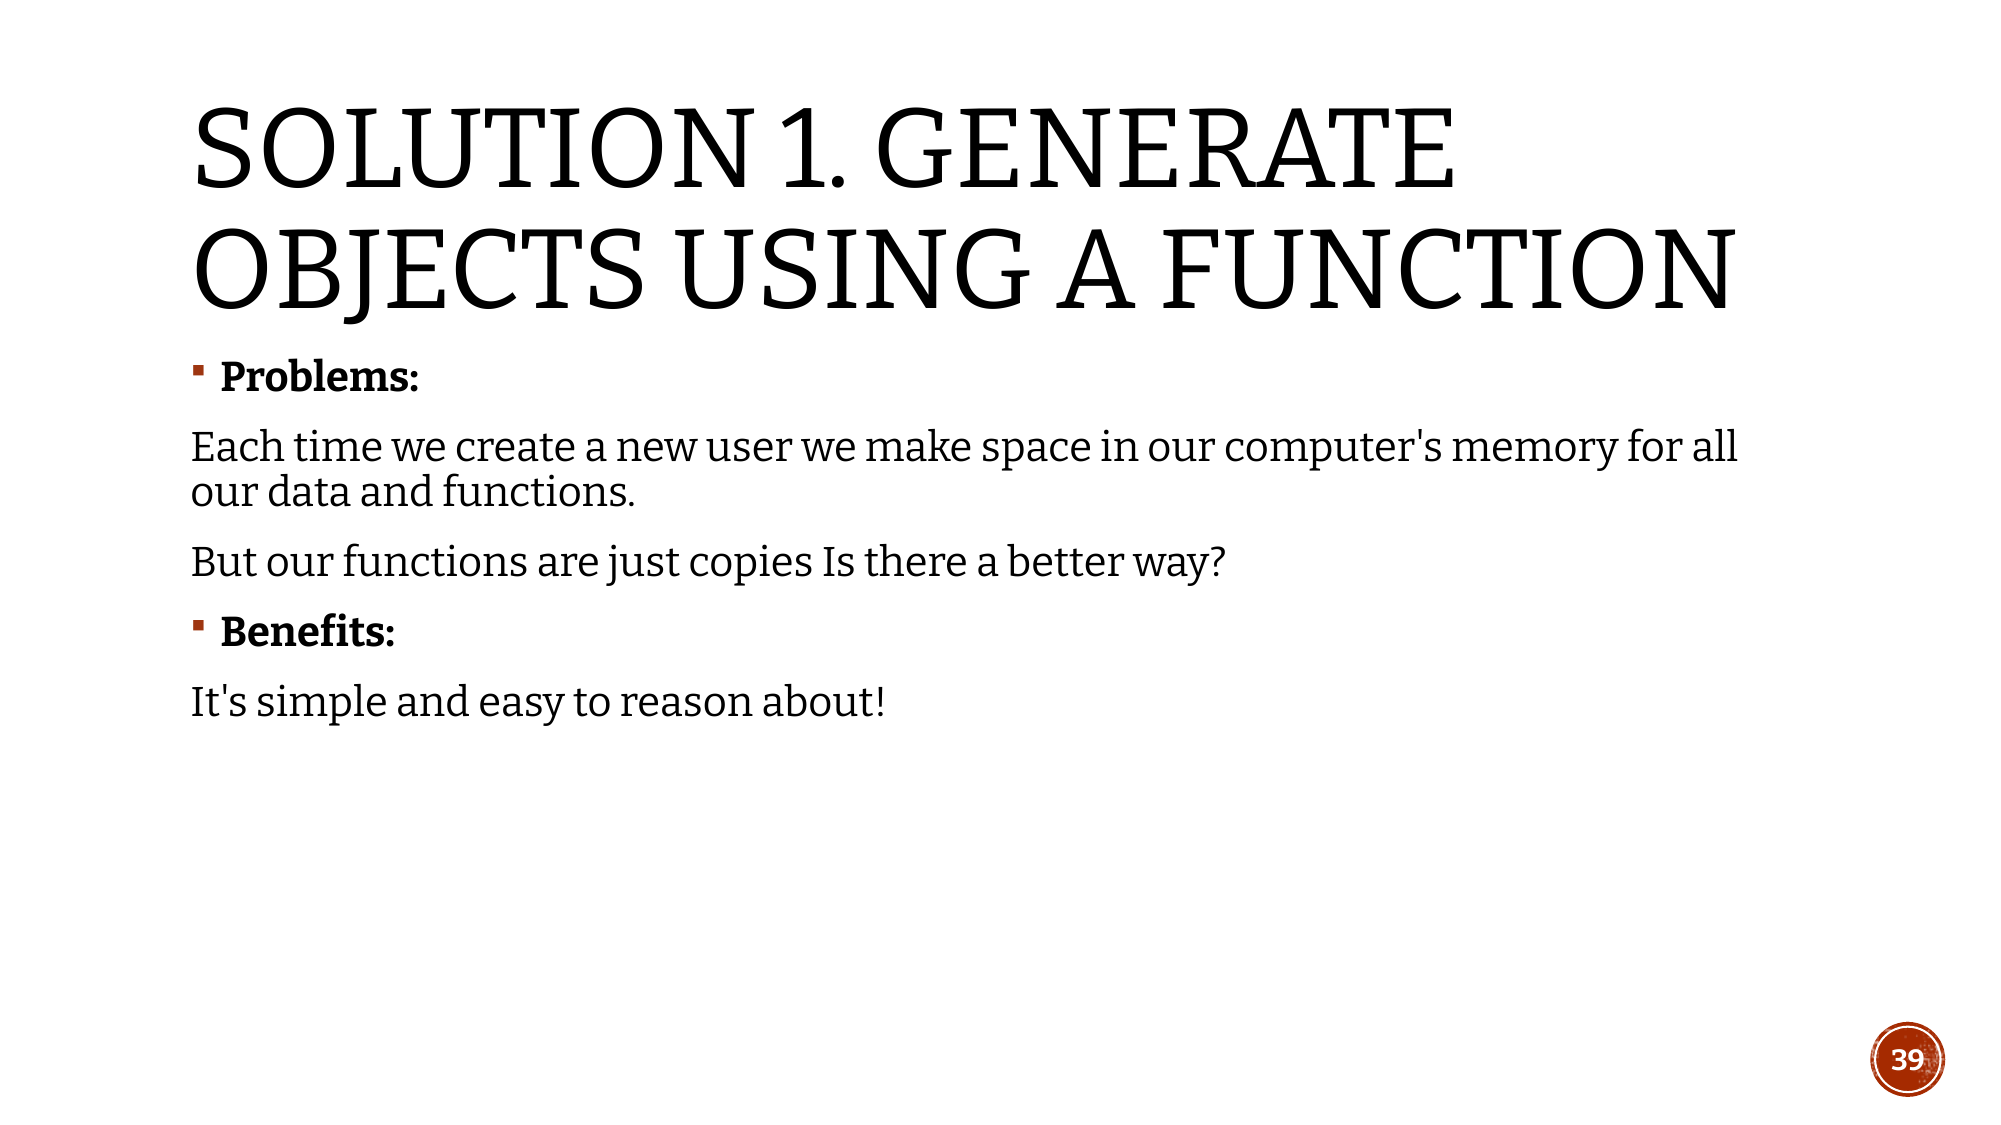

# Solution 1. Generate objects using a function
Problems:
Each time we create a new user we make space in our computer's memory for all our data and functions.
But our functions are just copies Is there a better way?
Benefits:
It's simple and easy to reason about!
39